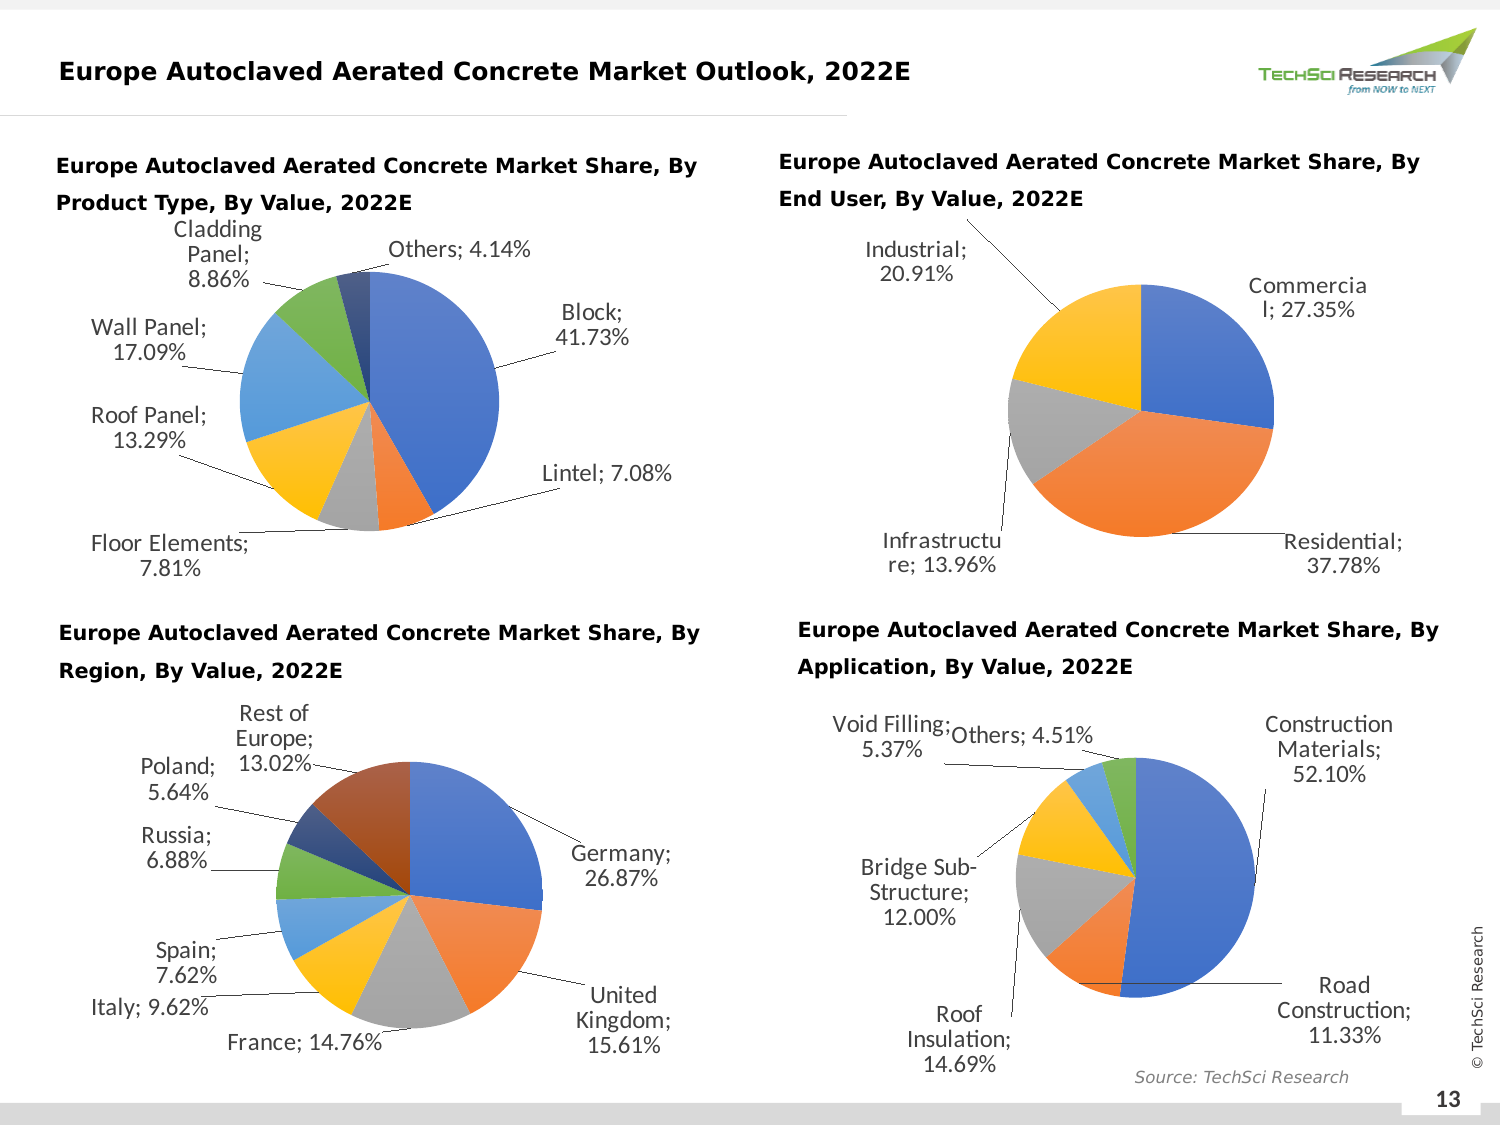

Europe Autoclaved Aerated Concrete Market Outlook, 2022E
Europe Autoclaved Aerated Concrete Market Share, By End User, By Value, 2022E
Europe Autoclaved Aerated Concrete Market Share, By Product Type, By Value, 2022E

### Chart

| Category | Sales |
|---|---|
| Block | 0.4172905616486964 |
| Lintel | 0.07075693820270662 |
| Floor Elements | 0.07814371037619364 |
| Roof Panel | 0.1329454804553124 |
| Wall Panel | 0.17086026944526178 |
| Cladding Panel | 0.08862189290613666 |
| Others | 0.041381146965692533 |

### Chart

| Category | Sales |
|---|---|
| Commercial | 0.27348662496245835 |
| Residential | 0.37780321168539976 |
| Infrastructure | 0.13964785077083636 |
| Industrial | 0.20906231258130556 |
Europe Autoclaved Aerated Concrete Market Share, By Application, By Value, 2022E
Europe Autoclaved Aerated Concrete Market Share, By Region, By Value, 2022E

### Chart

| Category | Sales |
|---|---|
| Construction Materials | 0.5210352141864221 |
| Road Construction | 0.11328071862047098 |
| Roof Insulation | 0.14692467057628386 |
| Bridge Sub-Structure | 0.11995398818105243 |
| Void Filling | 0.05371139307384507 |
| Others | 0.04509401536192562 |

### Chart

| Category | Sales |
|---|---|
| Germany | 0.26866077840936414 |
| United Kingdom | 0.1560607558405435 |
| France | 0.14757735206785688 |
| Italy | 0.09616113346504418 |
| Spain | 0.07616827828279514 |
| Russia | 0.0688 |
| Poland | 0.0564 |
| Rest of Europe | 0.1301717019343962 |
Source: TechSci Research